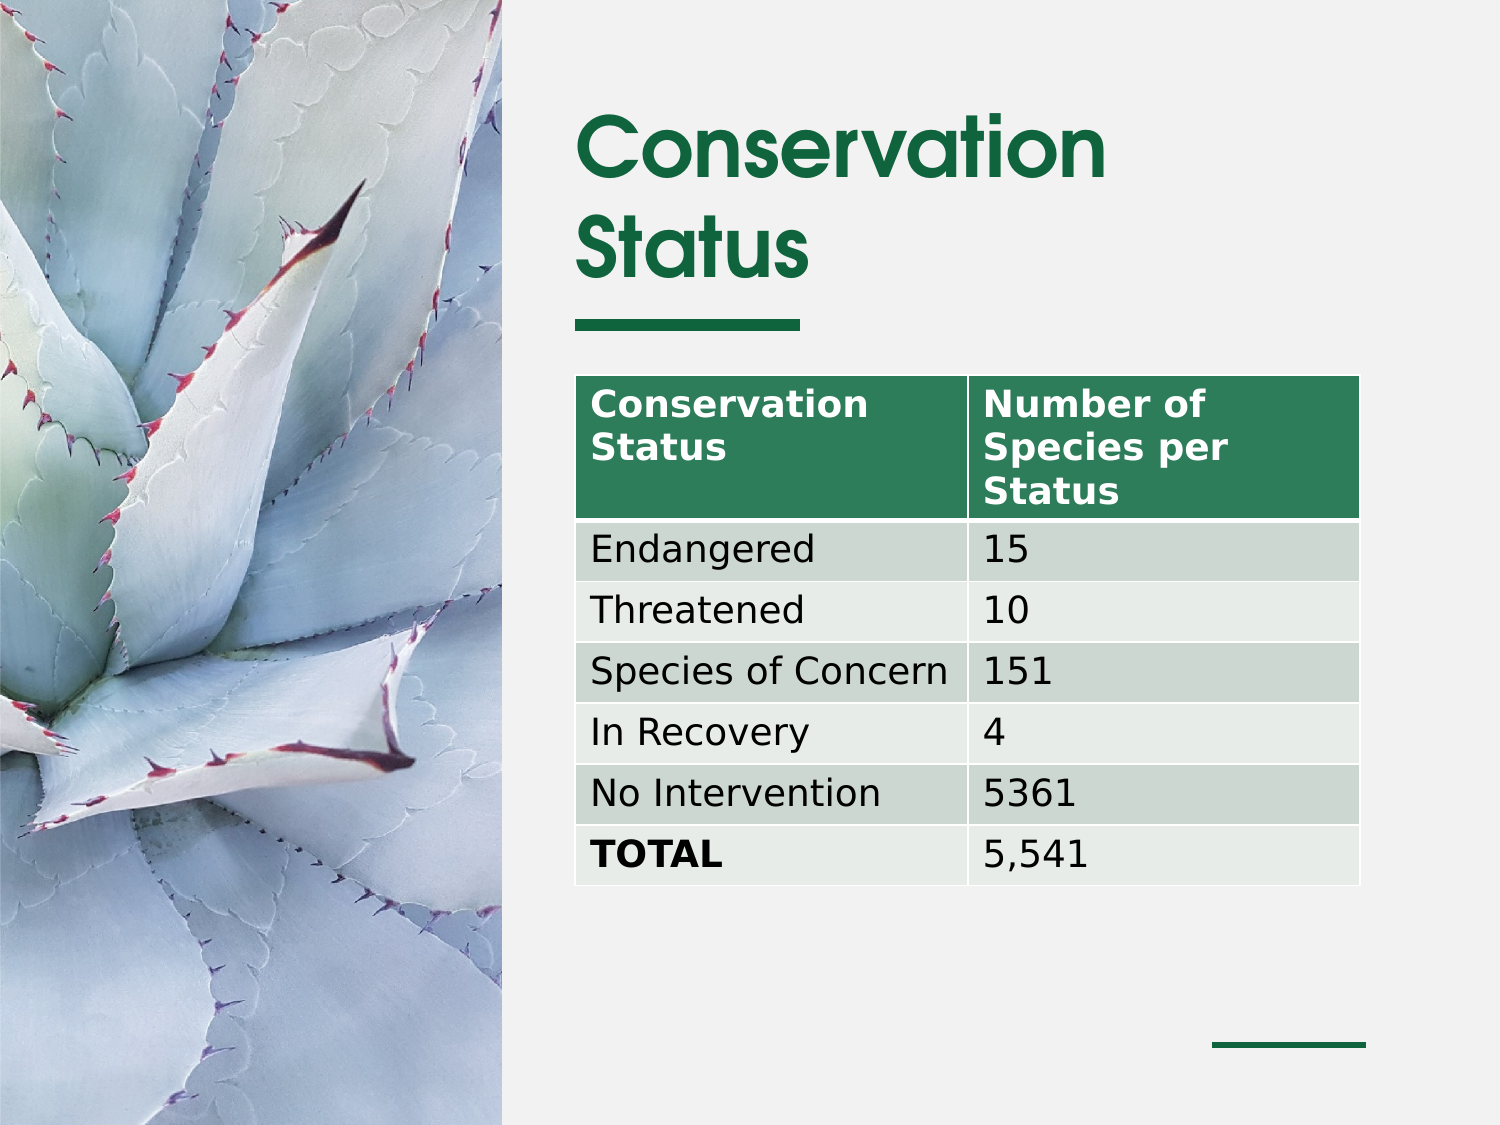

# Conservation Status
| Conservation Status | Number of Species per Status |
| --- | --- |
| Endangered | 15 |
| Threatened | 10 |
| Species of Concern | 151 |
| In Recovery | 4 |
| No Intervention | 5361 |
| TOTAL | 5,541 |